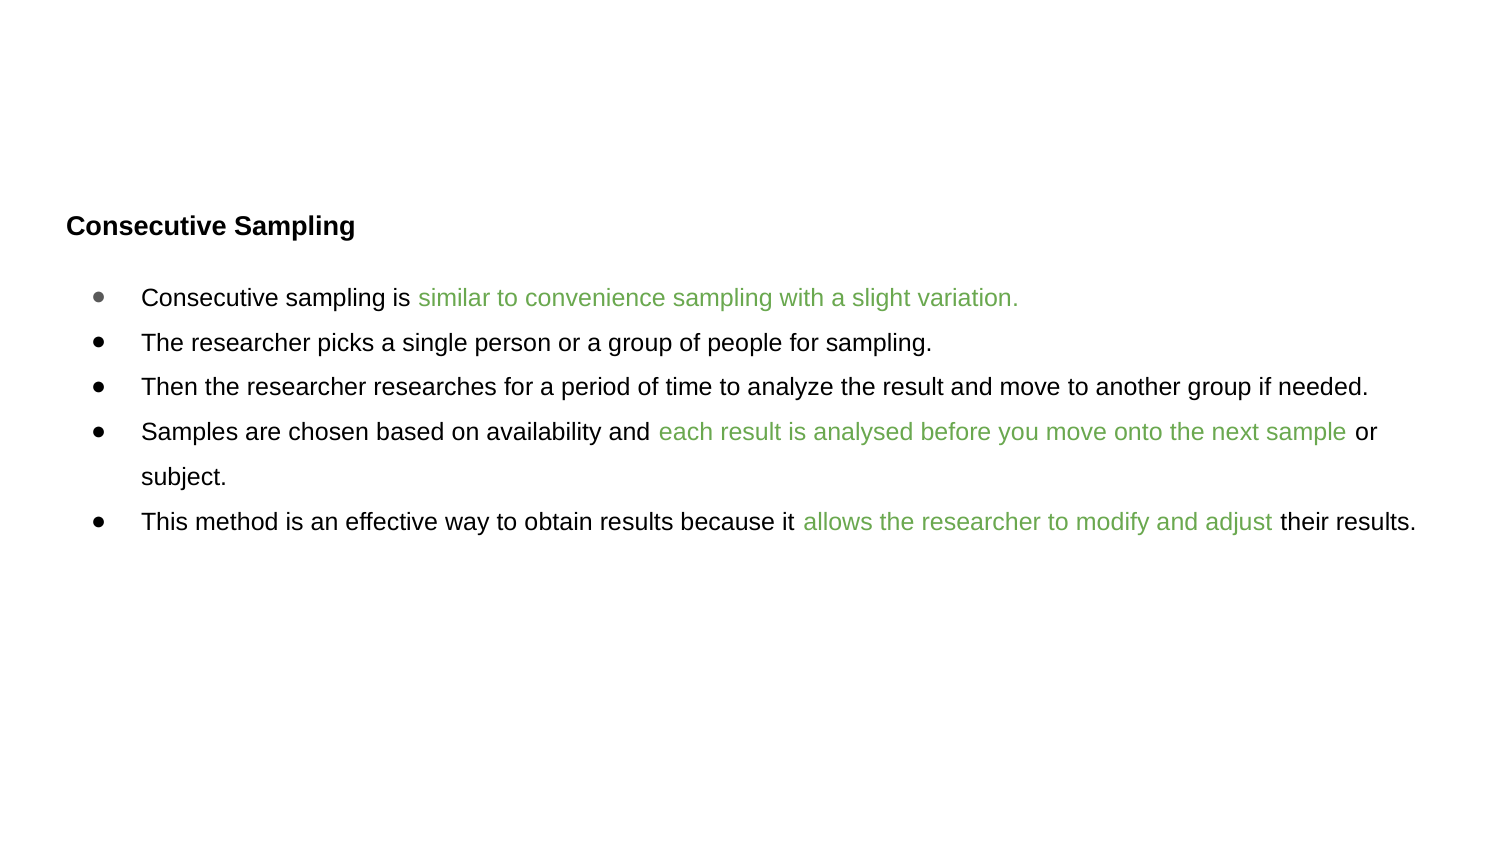

Consecutive Sampling
Consecutive sampling is similar to convenience sampling with a slight variation.
The researcher picks a single person or a group of people for sampling.
Then the researcher researches for a period of time to analyze the result and move to another group if needed.
Samples are chosen based on availability and each result is analysed before you move onto the next sample or subject.
This method is an effective way to obtain results because it allows the researcher to modify and adjust their results.